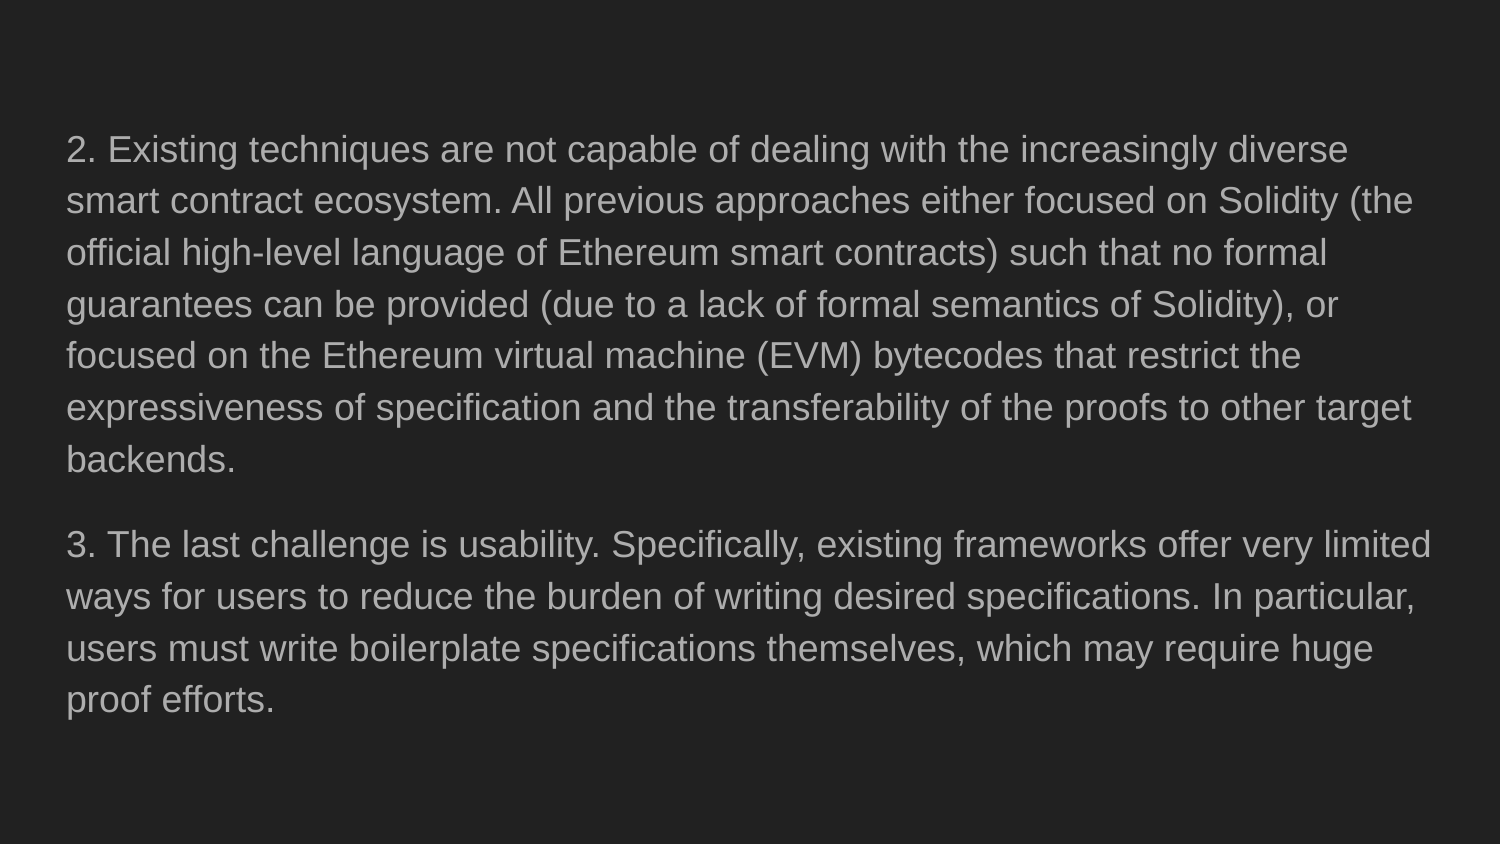

2. Existing techniques are not capable of dealing with the increasingly diverse smart contract ecosystem. All previous approaches either focused on Solidity (the official high-level language of Ethereum smart contracts) such that no formal guarantees can be provided (due to a lack of formal semantics of Solidity), or focused on the Ethereum virtual machine (EVM) bytecodes that restrict the expressiveness of specification and the transferability of the proofs to other target backends.
3. The last challenge is usability. Specifically, existing frameworks offer very limited ways for users to reduce the burden of writing desired specifications. In particular, users must write boilerplate specifications themselves, which may require huge proof efforts.